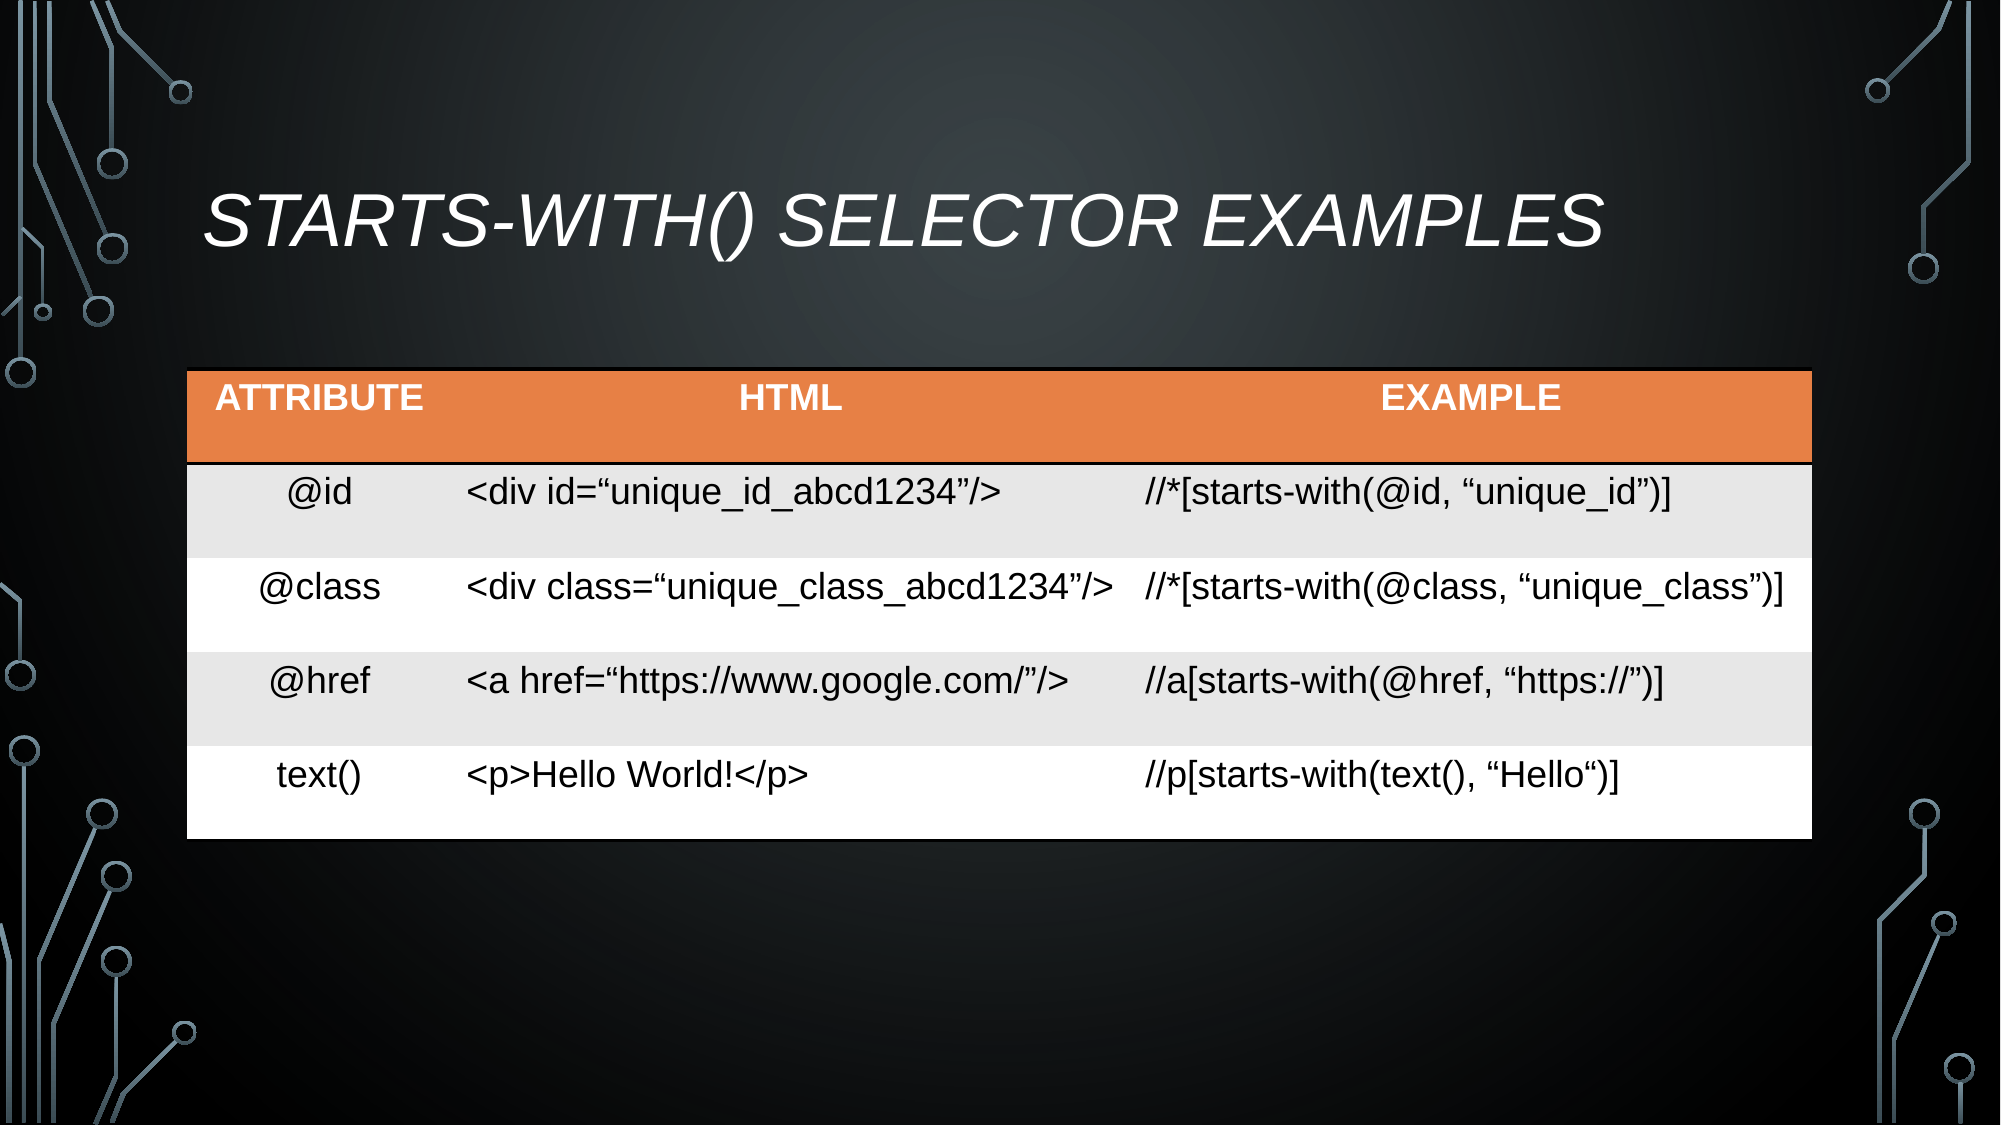

# Starts-With() Selector Examples
| ATTRIBUTE | HTML | EXAMPLE |
| --- | --- | --- |
| @id | <div id=“unique\_id\_abcd1234”/> | //\*[starts-with(@id, “unique\_id”)] |
| @class | <div class=“unique\_class\_abcd1234”/> | //\*[starts-with(@class, “unique\_class”)] |
| @href | <a href=“https://www.google.com/”/> | //a[starts-with(@href, “https://”)] |
| text() | <p>Hello World!</p> | //p[starts-with(text(), “Hello“)] |